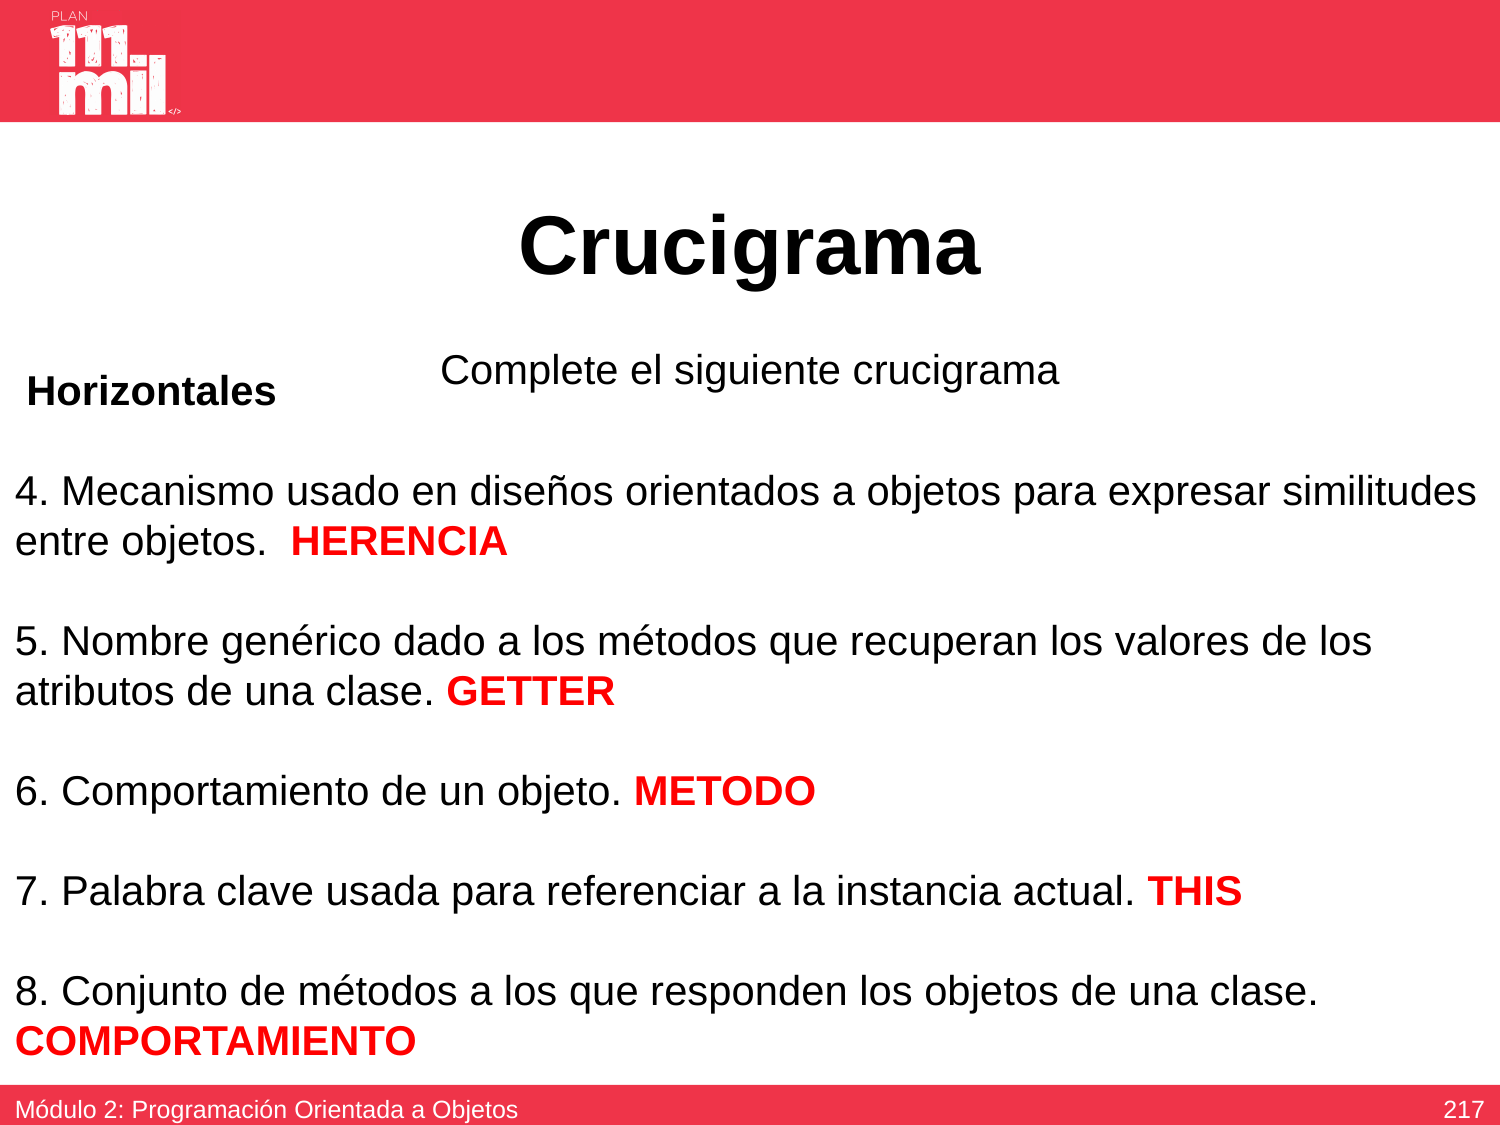

# Crucigrama
Complete el siguiente crucigrama
 Horizontales

4. Mecanismo usado en diseños orientados a objetos para expresar similitudes entre objetos.  HERENCIA

5. Nombre genérico dado a los métodos que recuperan los valores de los atributos de una clase. GETTER

6. Comportamiento de un objeto. METODO

7. Palabra clave usada para referenciar a la instancia actual. THIS

8. Conjunto de métodos a los que responden los objetos de una clase. COMPORTAMIENTO
217
Módulo 2: Programación Orientada a Objetos